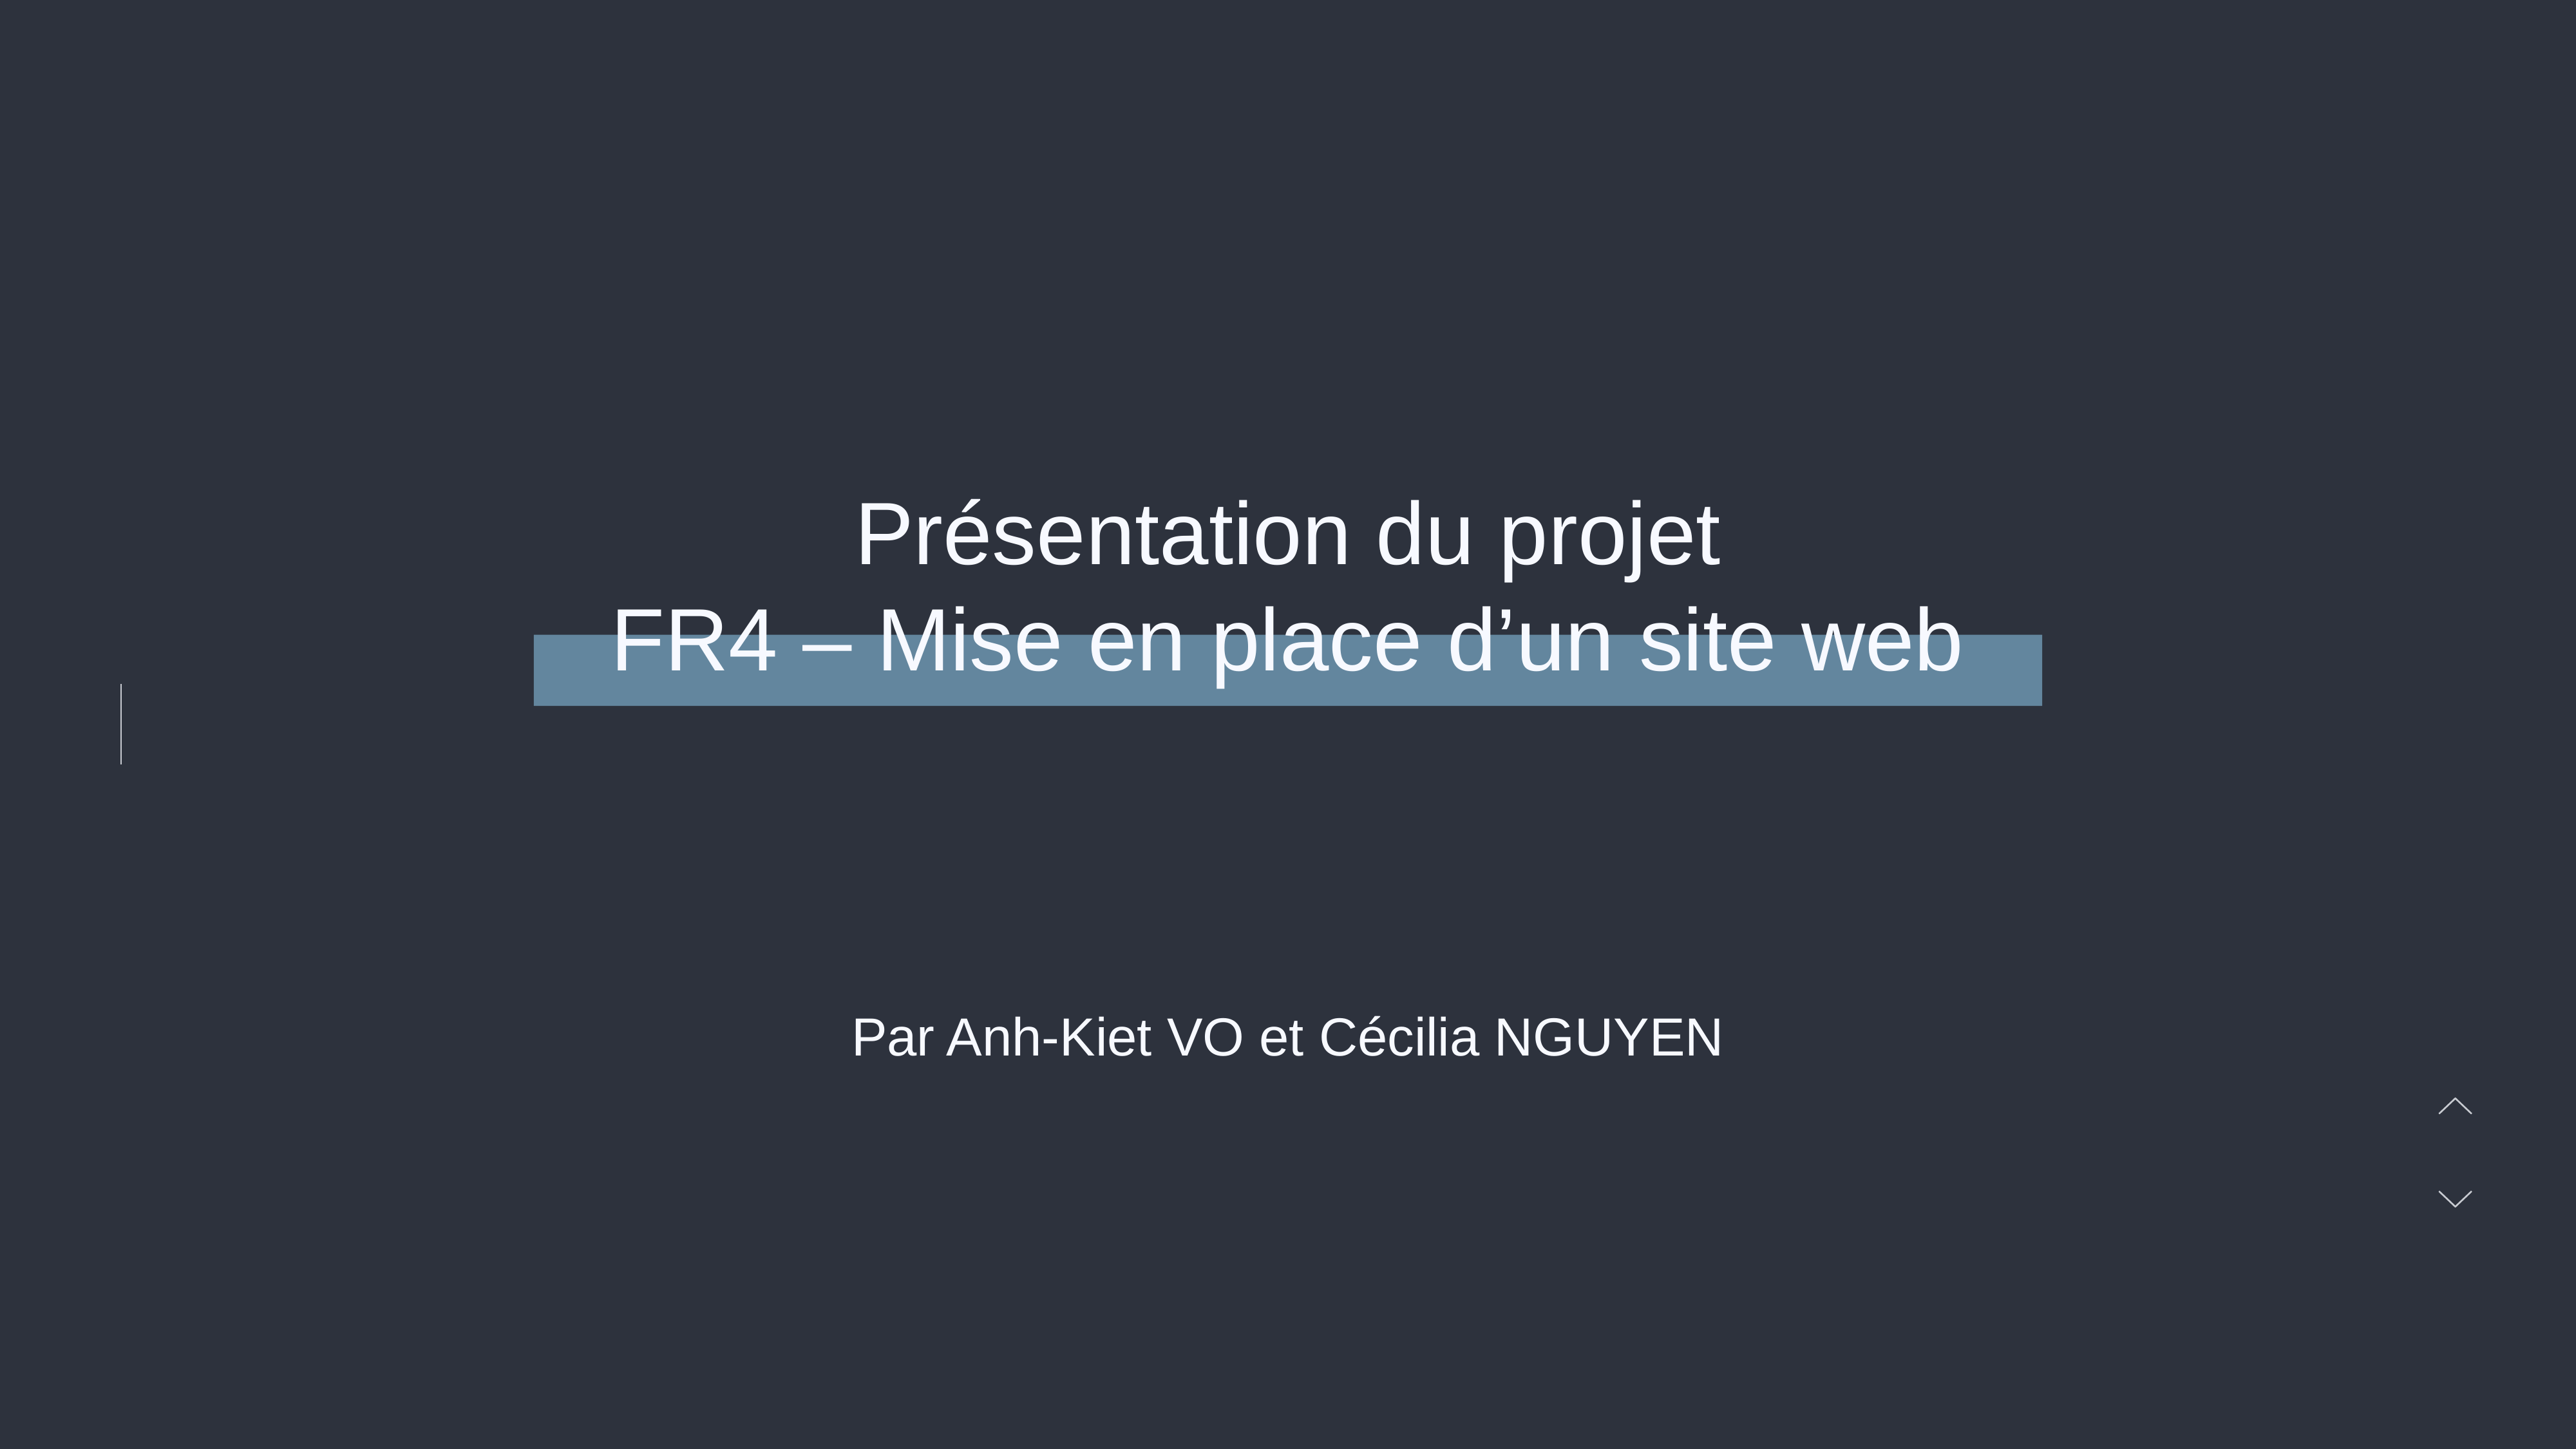

Présentation du projet
FR4 – Mise en place d’un site web

Par Anh-Kiet VO et Cécilia NGUYEN